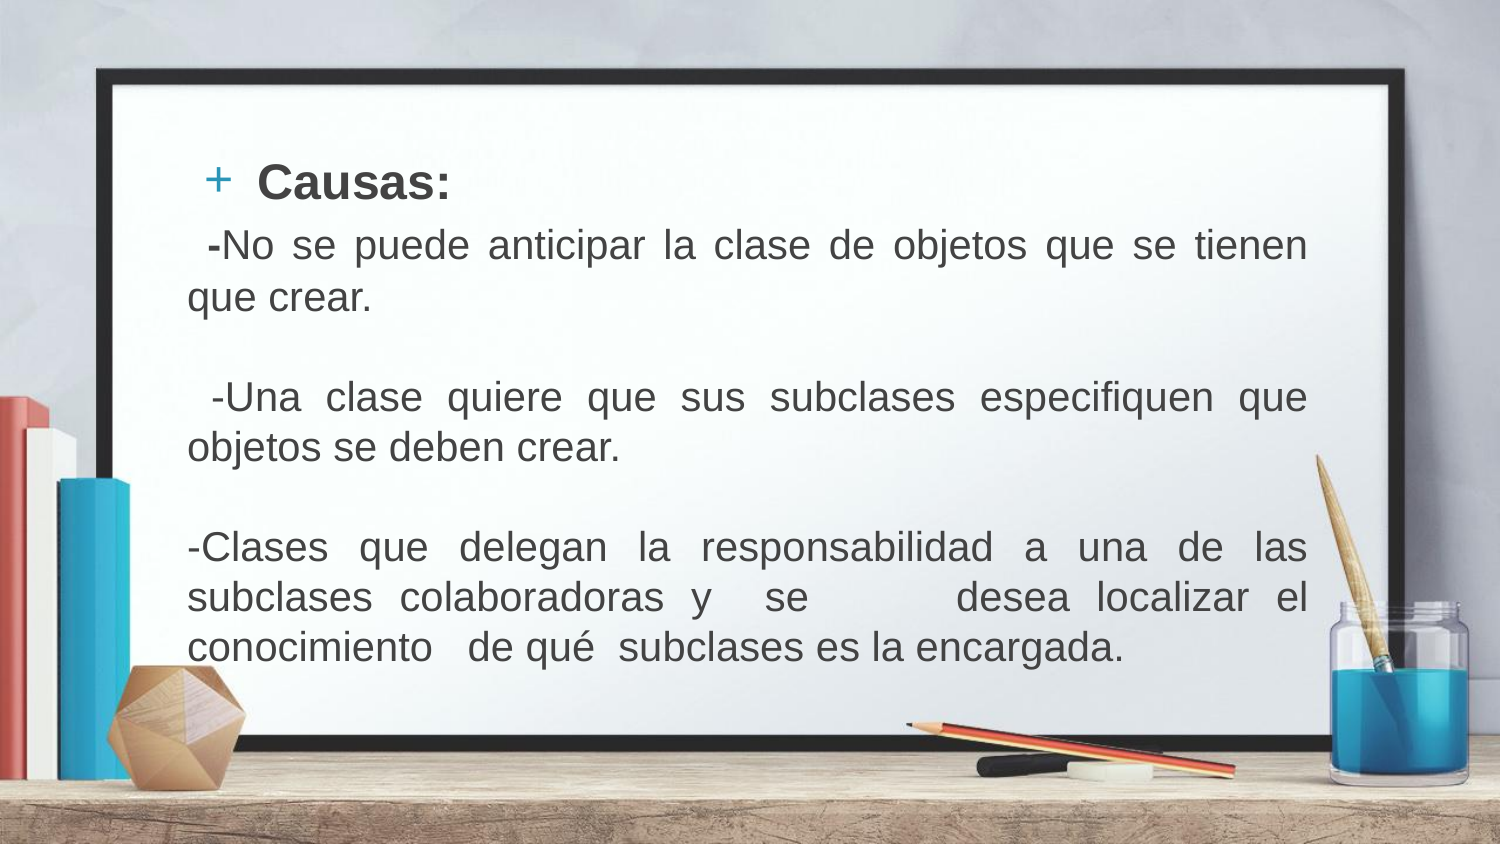

Causas:
 -No se puede anticipar la clase de objetos que se tienen que crear.

 -Una clase quiere que sus subclases especifiquen que objetos se deben crear.

-Clases que delegan la responsabilidad a una de las subclases colaboradoras y  se  	   desea localizar el conocimiento   de qué  subclases es la encargada.